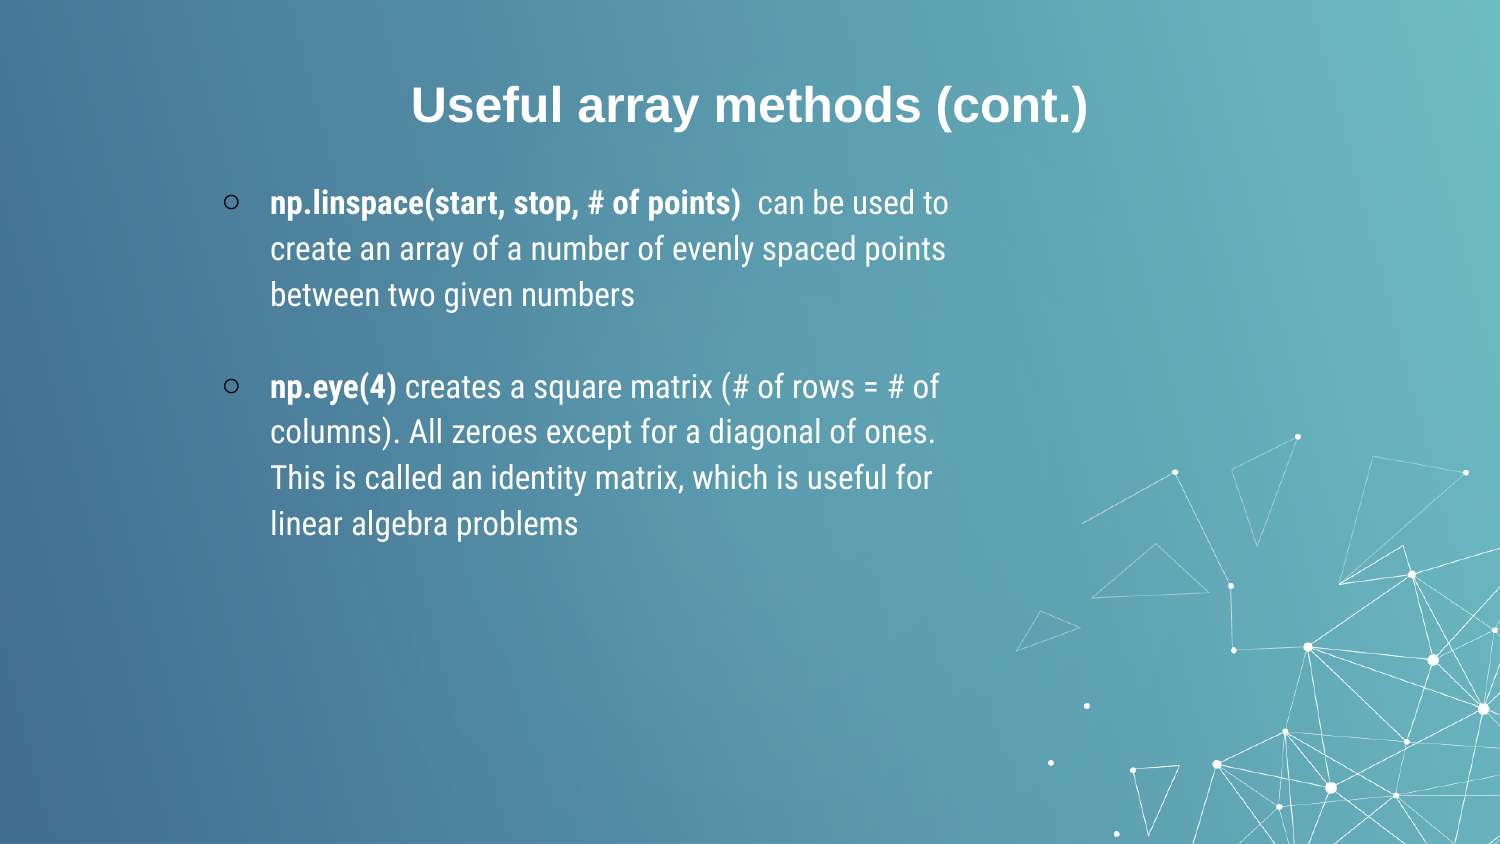

# Useful array methods (cont.)
np.linspace(start, stop, # of points)  can be used to create an array of a number of evenly spaced points between two given numbers

np.eye(4) creates a square matrix (# of rows = # of columns). All zeroes except for a diagonal of ones. This is called an identity matrix, which is useful for linear algebra problems